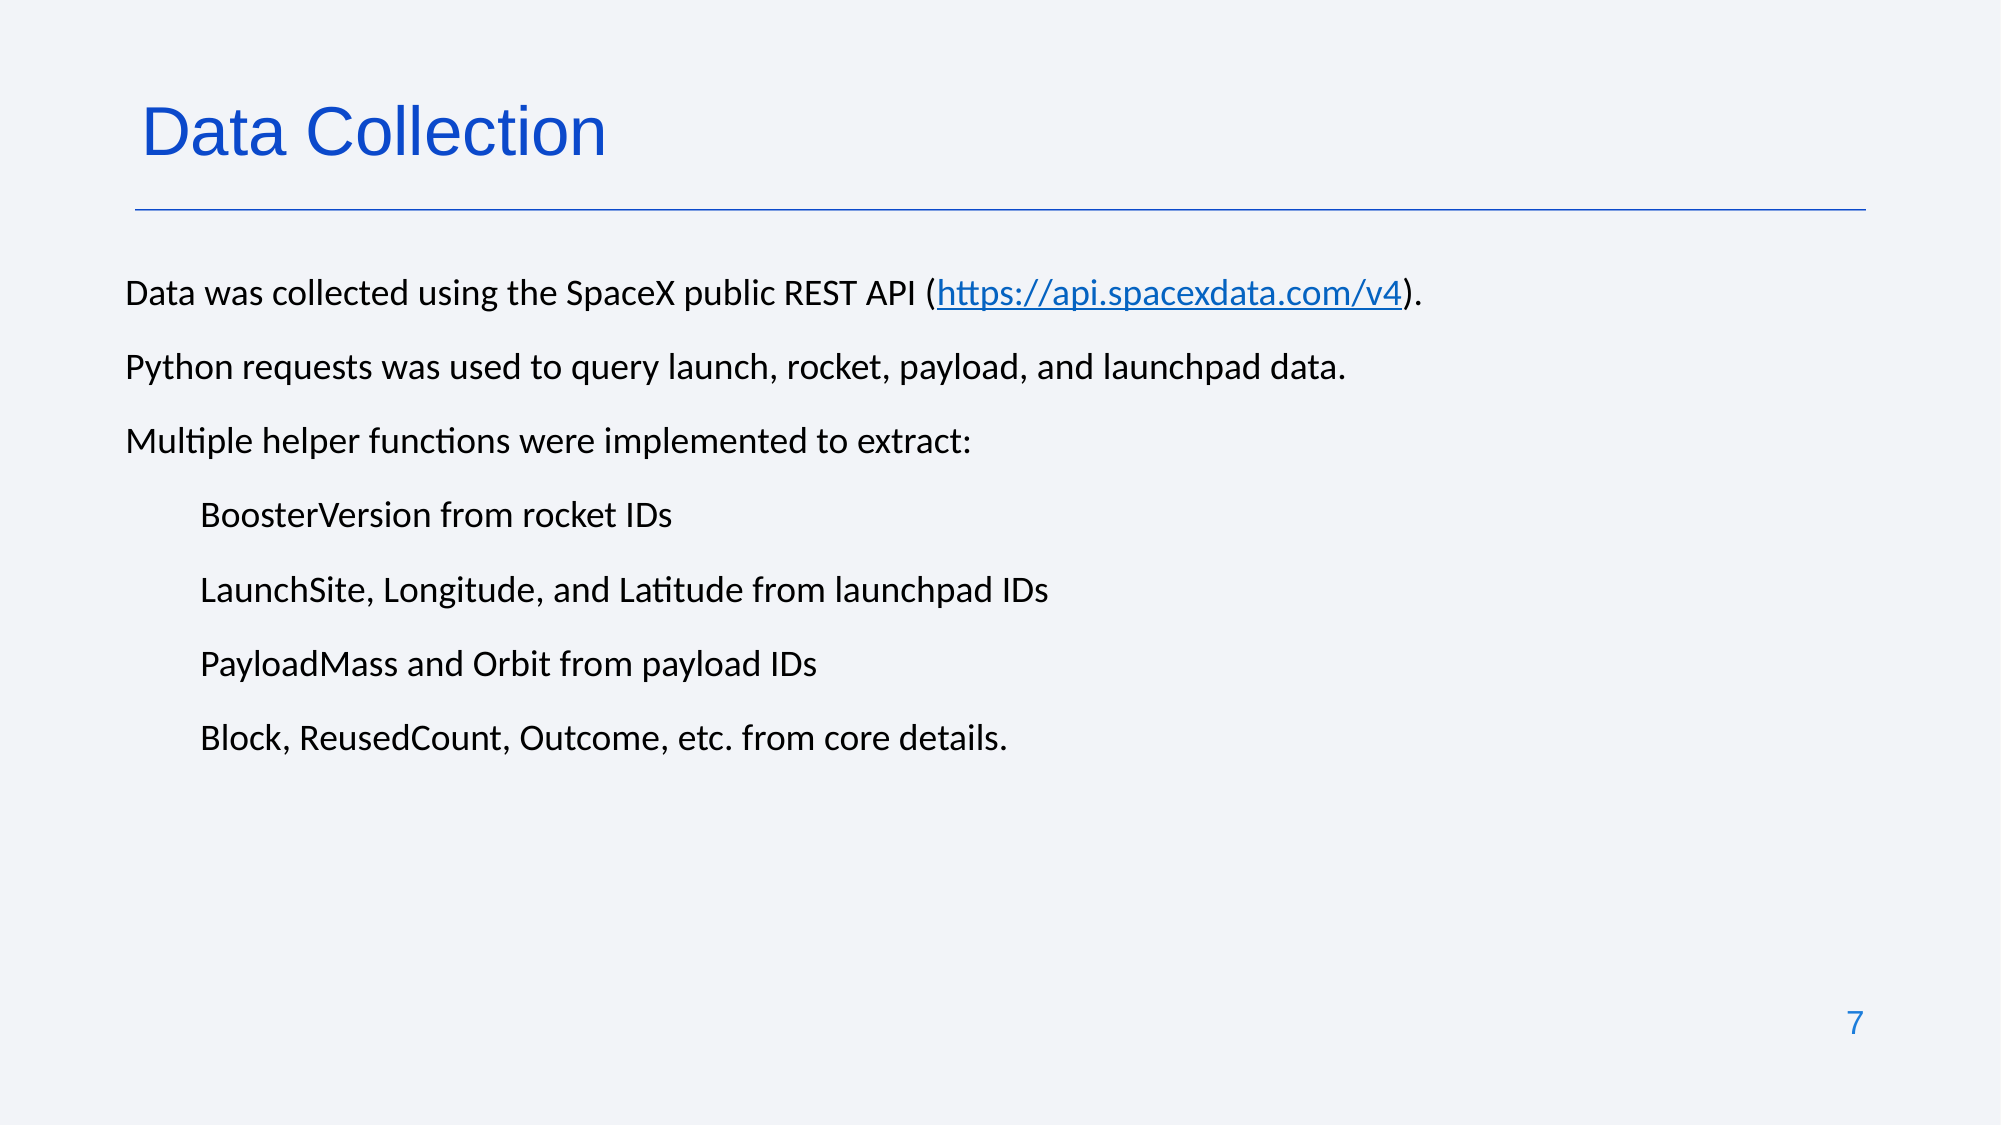

Data Collection
Data was collected using the SpaceX public REST API (https://api.spacexdata.com/v4).
Python requests was used to query launch, rocket, payload, and launchpad data.
Multiple helper functions were implemented to extract:
BoosterVersion from rocket IDs
LaunchSite, Longitude, and Latitude from launchpad IDs
PayloadMass and Orbit from payload IDs
Block, ReusedCount, Outcome, etc. from core details.

7